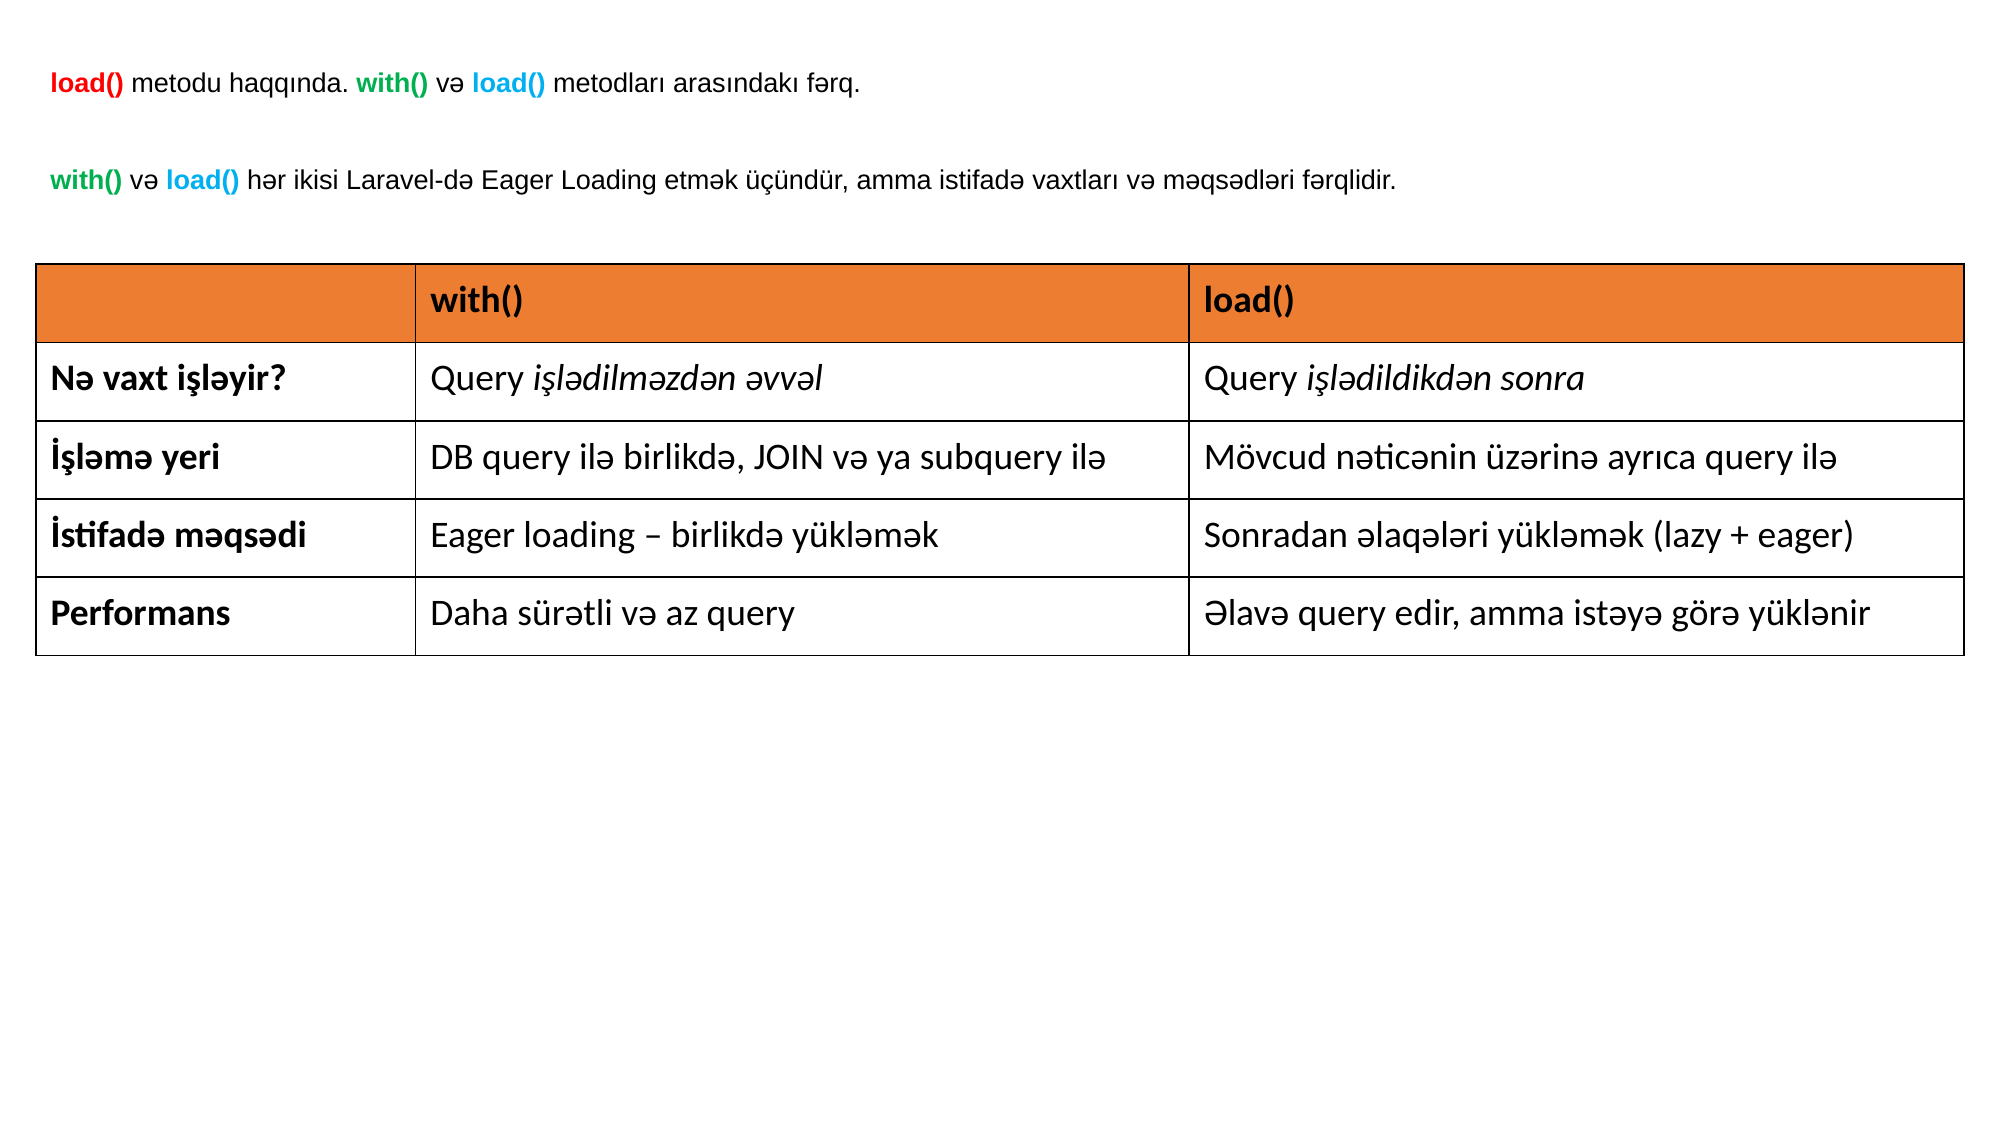

load() metodu haqqında. with() və load() metodları arasındakı fərq.

with() və load() hər ikisi Laravel-də Eager Loading etmək üçündür, amma istifadə vaxtları və məqsədləri fərqlidir.
|  | with() | load() |
| --- | --- | --- |
| Nə vaxt işləyir? | Query işlədilməzdən əvvəl | Query işlədildikdən sonra |
| İşləmə yeri | DB query ilə birlikdə, JOIN və ya subquery ilə | Mövcud nəticənin üzərinə ayrıca query ilə |
| İstifadə məqsədi | Eager loading – birlikdə yükləmək | Sonradan əlaqələri yükləmək (lazy + eager) |
| Performans | Daha sürətli və az query | Əlavə query edir, amma istəyə görə yüklənir |